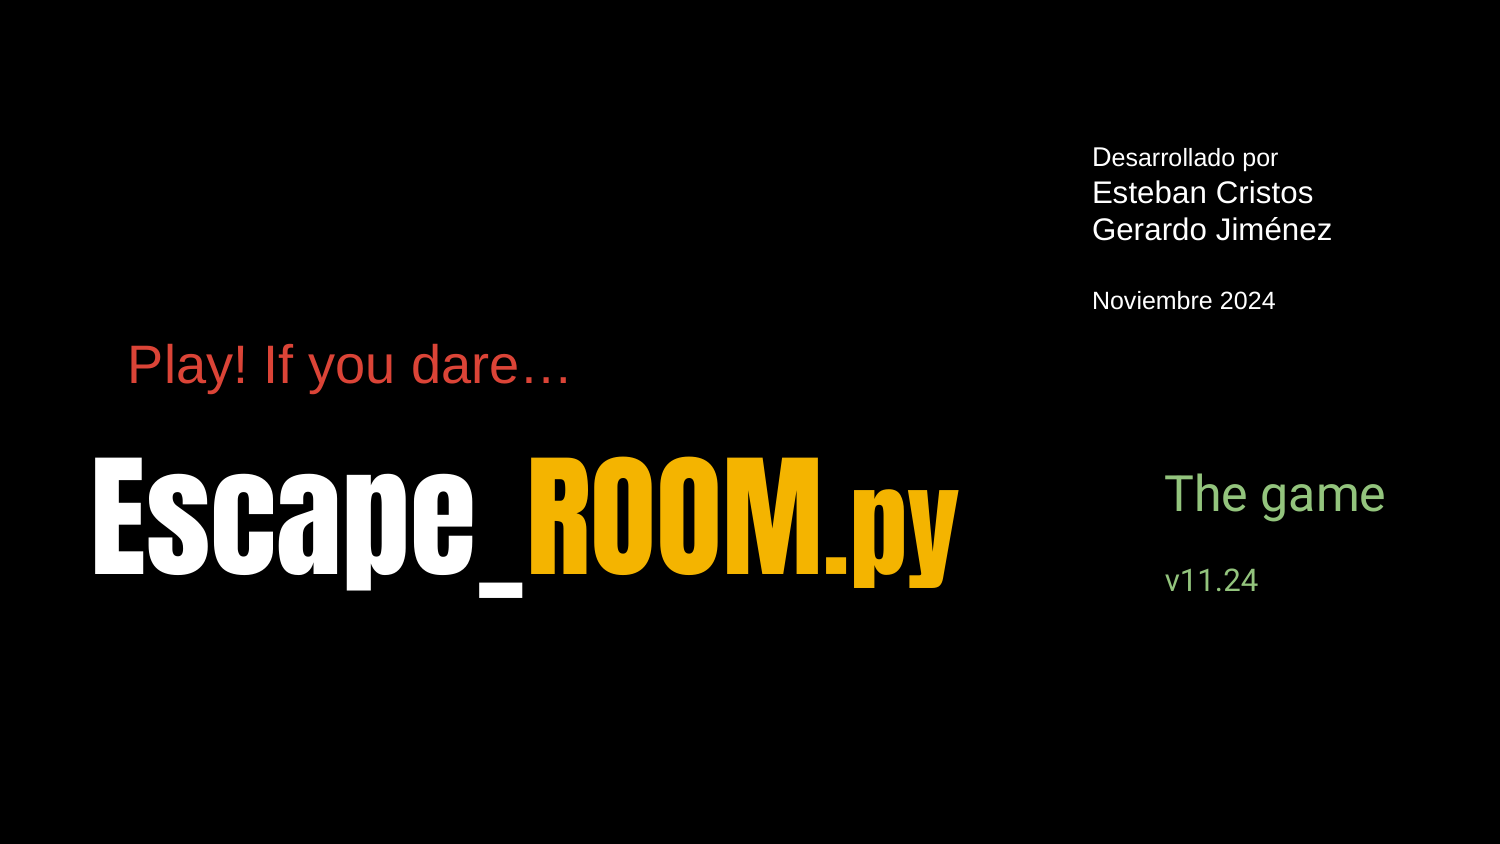

Desarrollado por
Esteban Cristos
Gerardo Jiménez

Noviembre 2024
Play! If you dare…
# Escape_ROOM.py
The game
v11.24